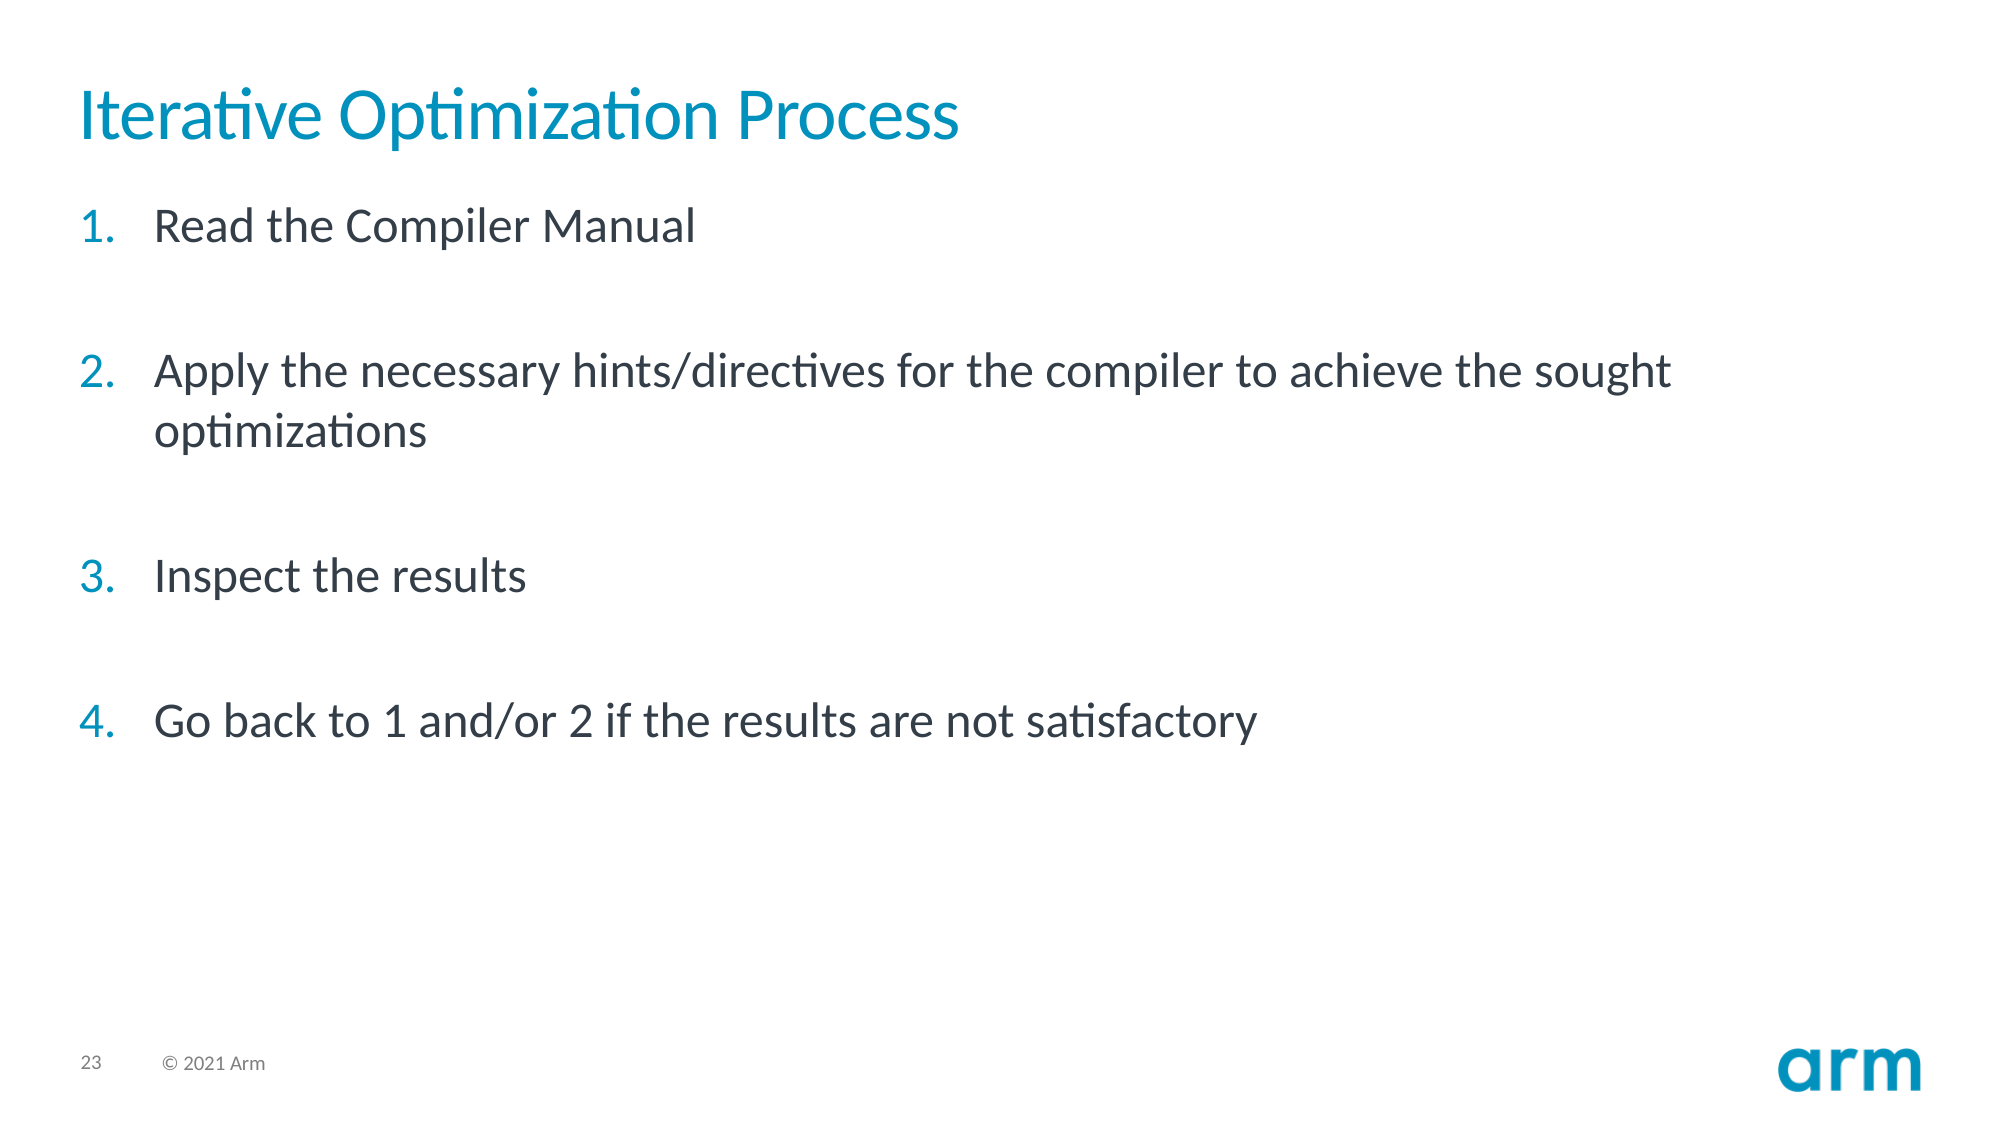

# Iterative Optimization Process
Read the Compiler Manual

Apply the necessary hints/directives for the compiler to achieve the sought optimizations

Inspect the results

Go back to 1 and/or 2 if the results are not satisfactory